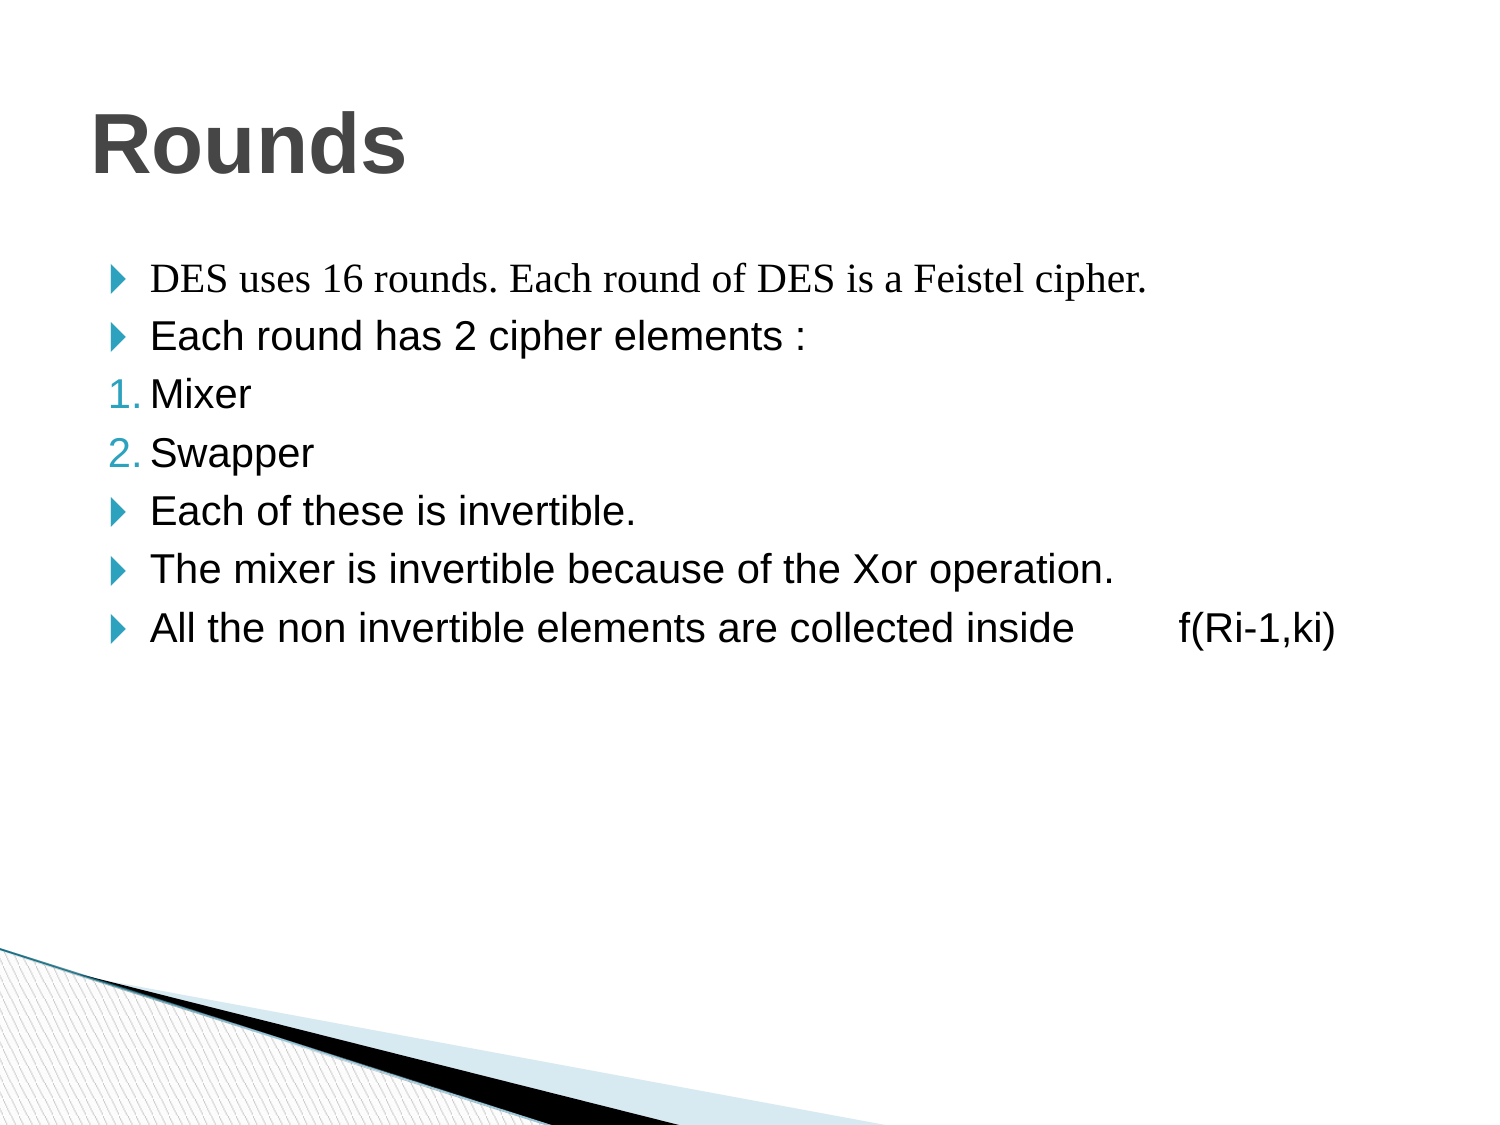

Rounds
DES uses 16 rounds. Each round of DES is a Feistel cipher.
Each round has 2 cipher elements :
Mixer
Swapper
Each of these is invertible.
The mixer is invertible because of the Xor operation.
All the non invertible elements are collected inside         f(Ri-1,ki)